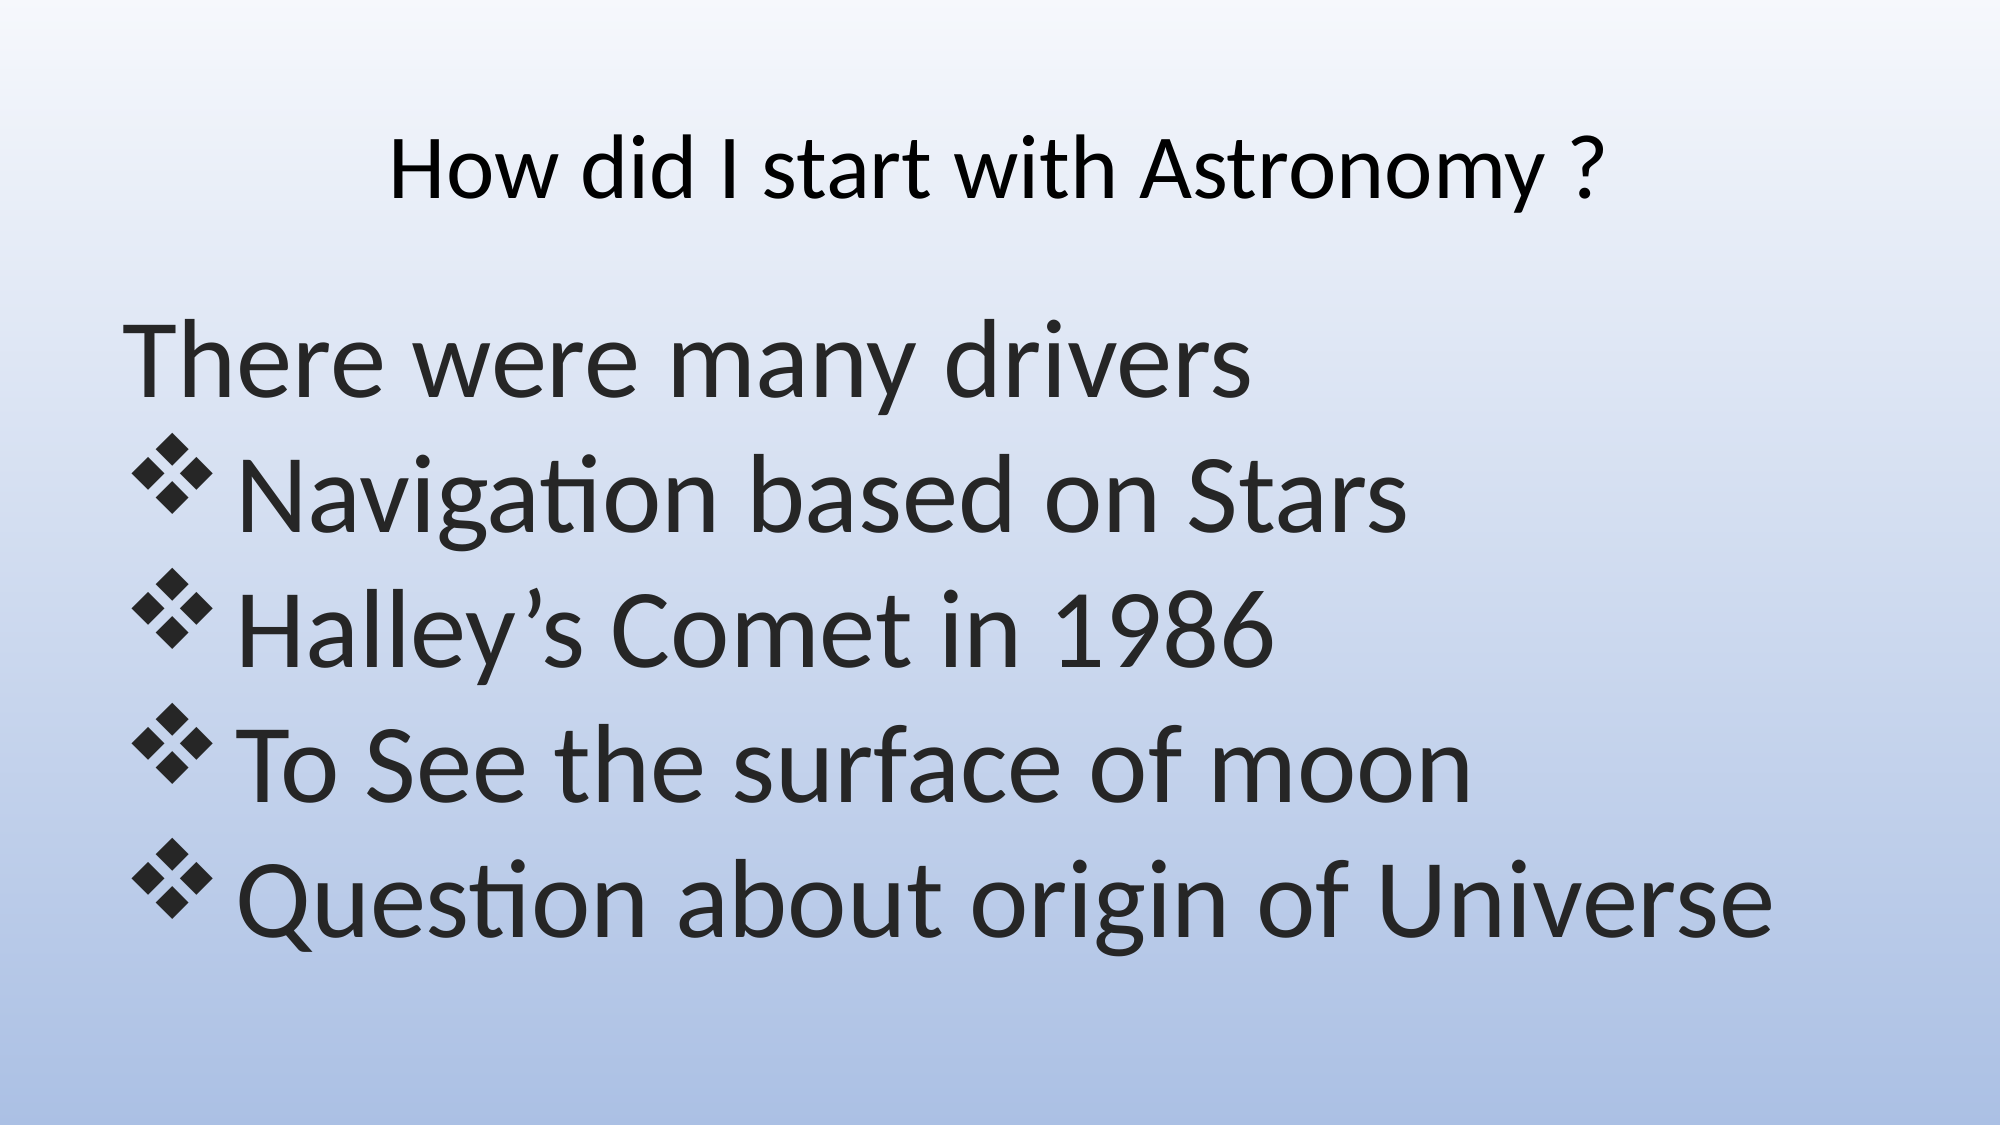

# How did I start with Astronomy ?
There were many drivers
Navigation based on Stars
Halley’s Comet in 1986
To See the surface of moon
Question about origin of Universe